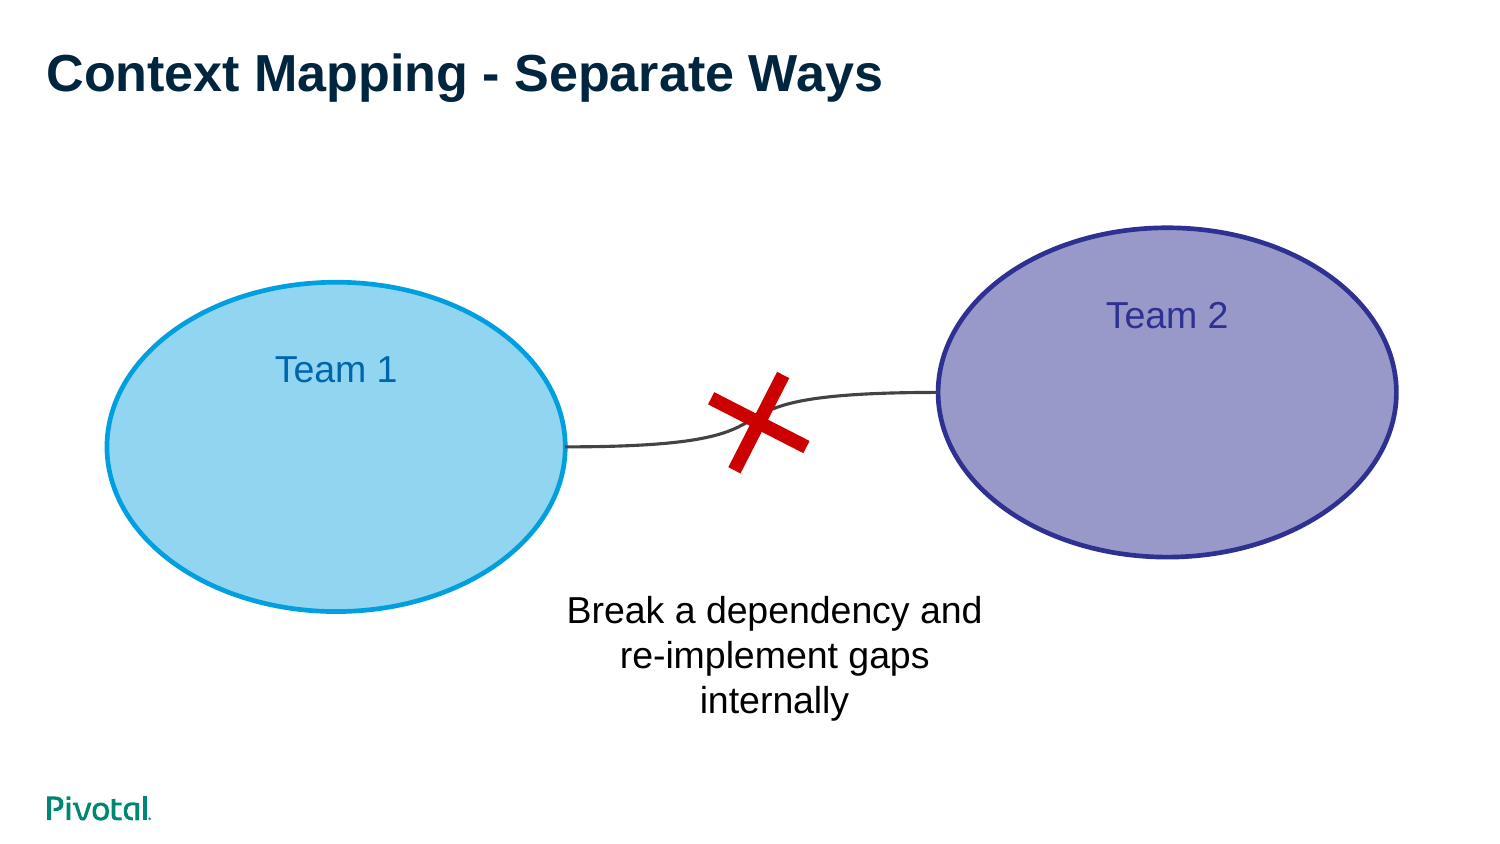

# Context Mapping - Separate Ways
Team 2
Team 1

Break a dependency and re-implement gaps internally